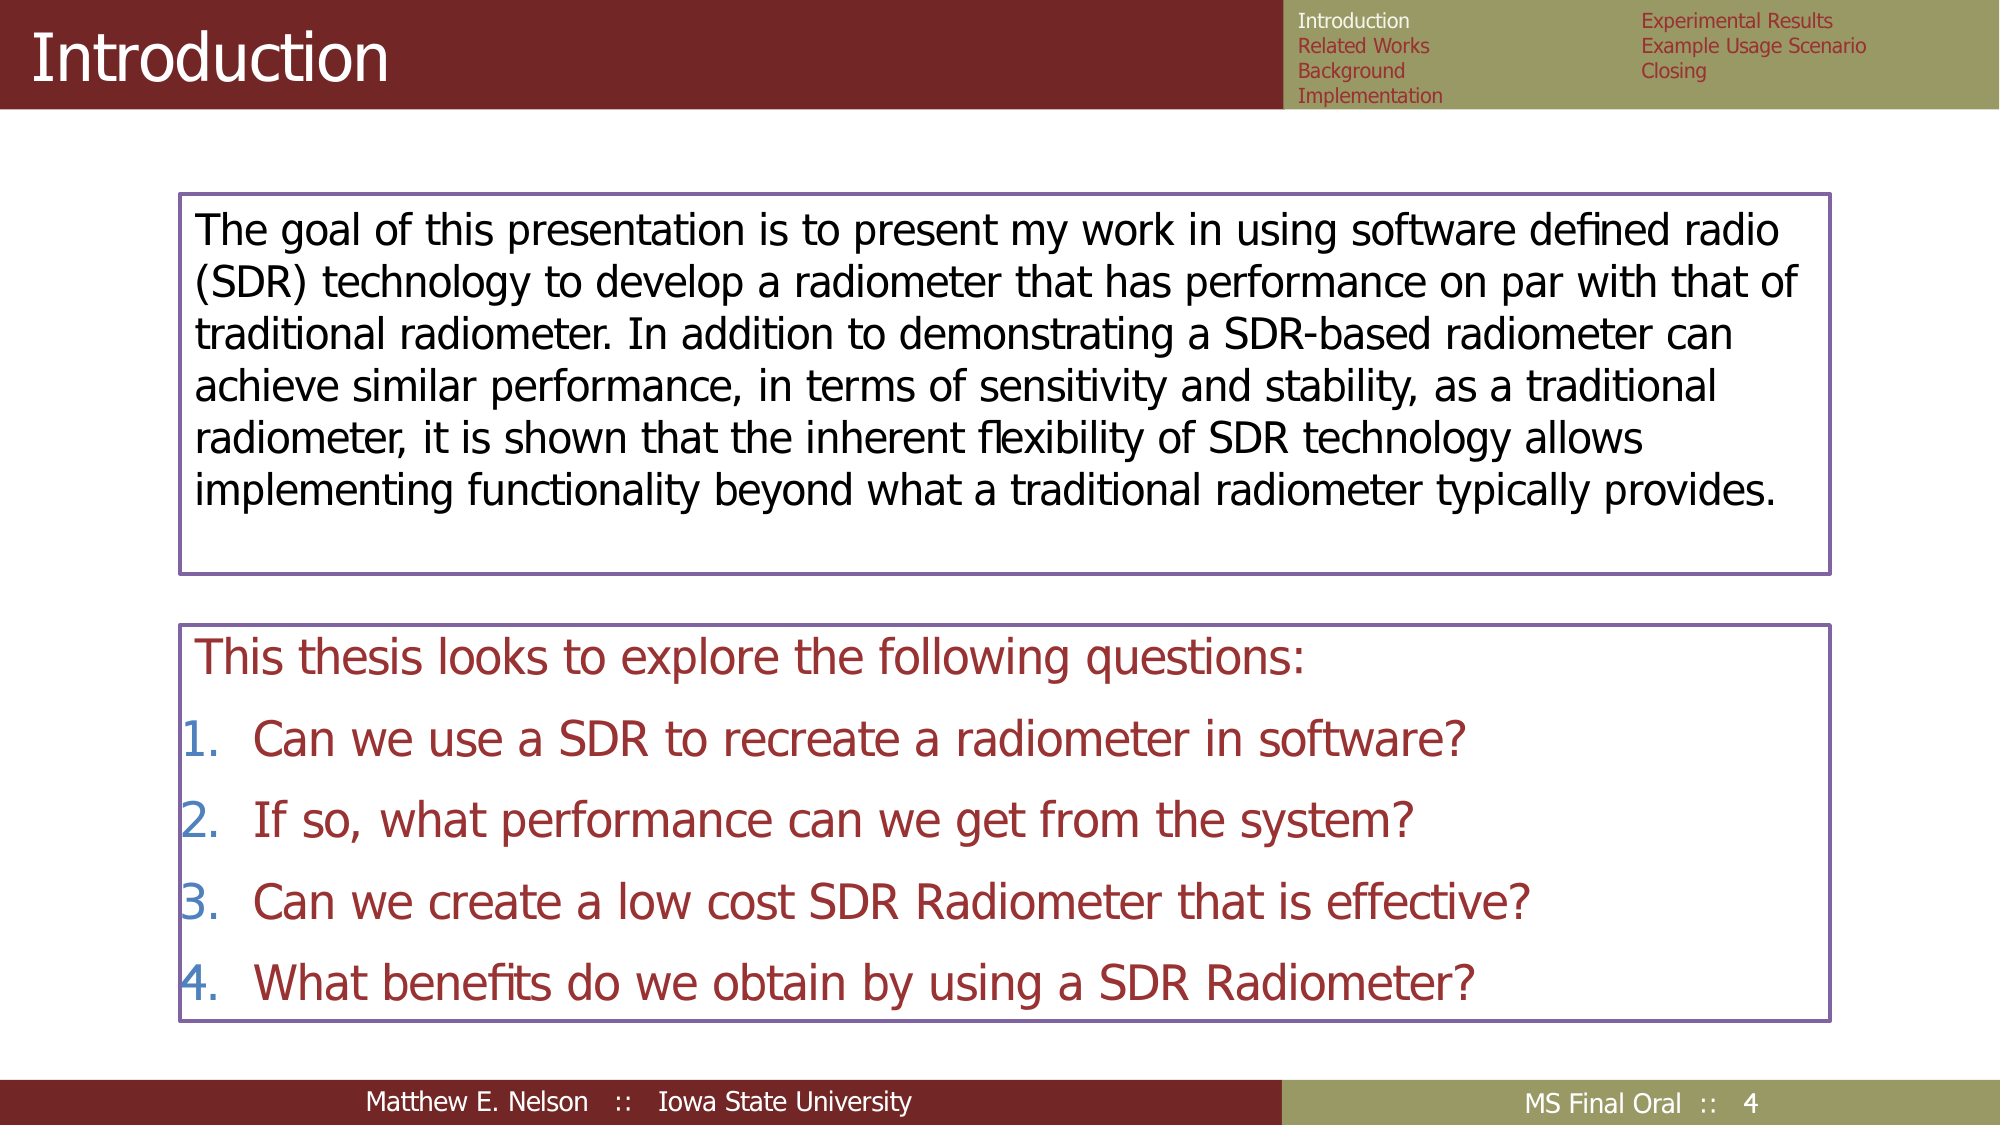

# Introduction
Introduction
Related Works
Background
Implementation
Experimental Results
Example Usage Scenario
Closing
The goal of this presentation is to present my work in using software defined radio (SDR) technology to develop a radiometer that has performance on par with that of traditional radiometer. In addition to demonstrating a SDR-based radiometer can achieve similar performance, in terms of sensitivity and stability, as a traditional radiometer, it is shown that the inherent flexibility of SDR technology allows implementing functionality beyond what a traditional radiometer typically provides.
This thesis looks to explore the following questions:
Can we use a SDR to recreate a radiometer in software?
If so, what performance can we get from the system?
Can we create a low cost SDR Radiometer that is effective?
What benefits do we obtain by using a SDR Radiometer?